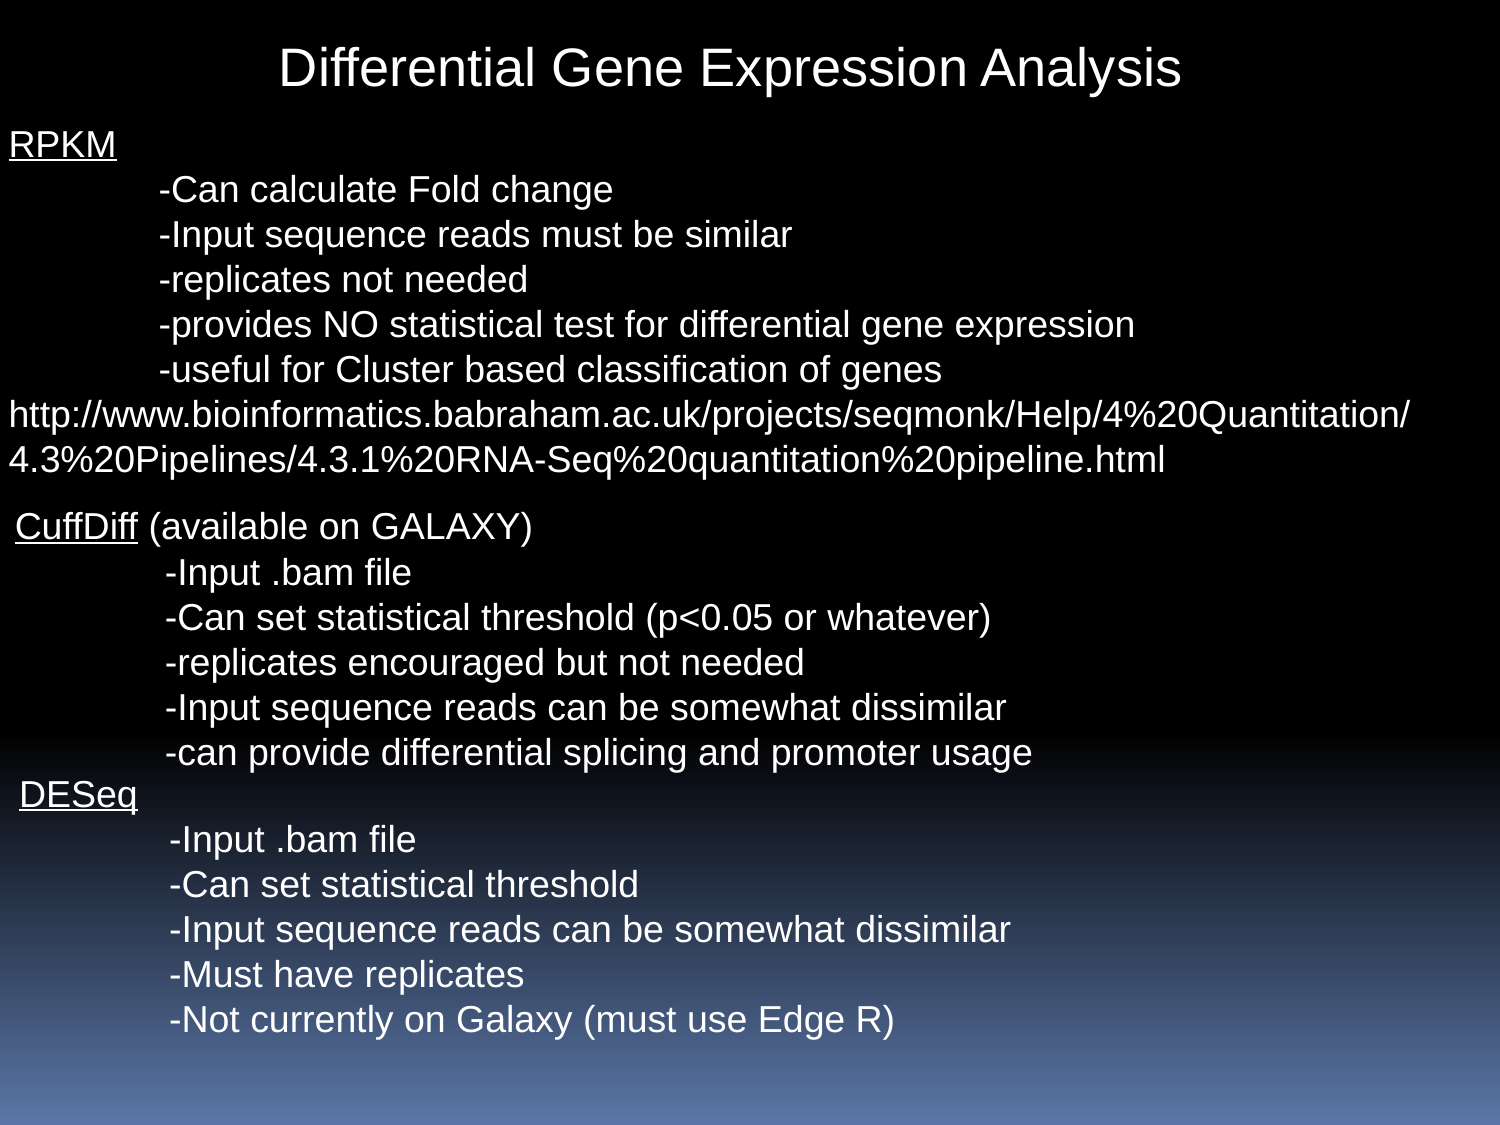

Differential Gene Expression Analysis
RPKM
	-Can calculate Fold change
	-Input sequence reads must be similar
	-replicates not needed
	-provides NO statistical test for differential gene expression
	-useful for Cluster based classification of genes
http://www.bioinformatics.babraham.ac.uk/projects/seqmonk/Help/4%20Quantitation/4.3%20Pipelines/4.3.1%20RNA-Seq%20quantitation%20pipeline.html
CuffDiff (available on GALAXY)
	-Input .bam file
	-Can set statistical threshold (p<0.05 or whatever)
	-replicates encouraged but not needed
	-Input sequence reads can be somewhat dissimilar
	-can provide differential splicing and promoter usage
DESeq
	-Input .bam file
	-Can set statistical threshold
	-Input sequence reads can be somewhat dissimilar
	-Must have replicates
	-Not currently on Galaxy (must use Edge R)